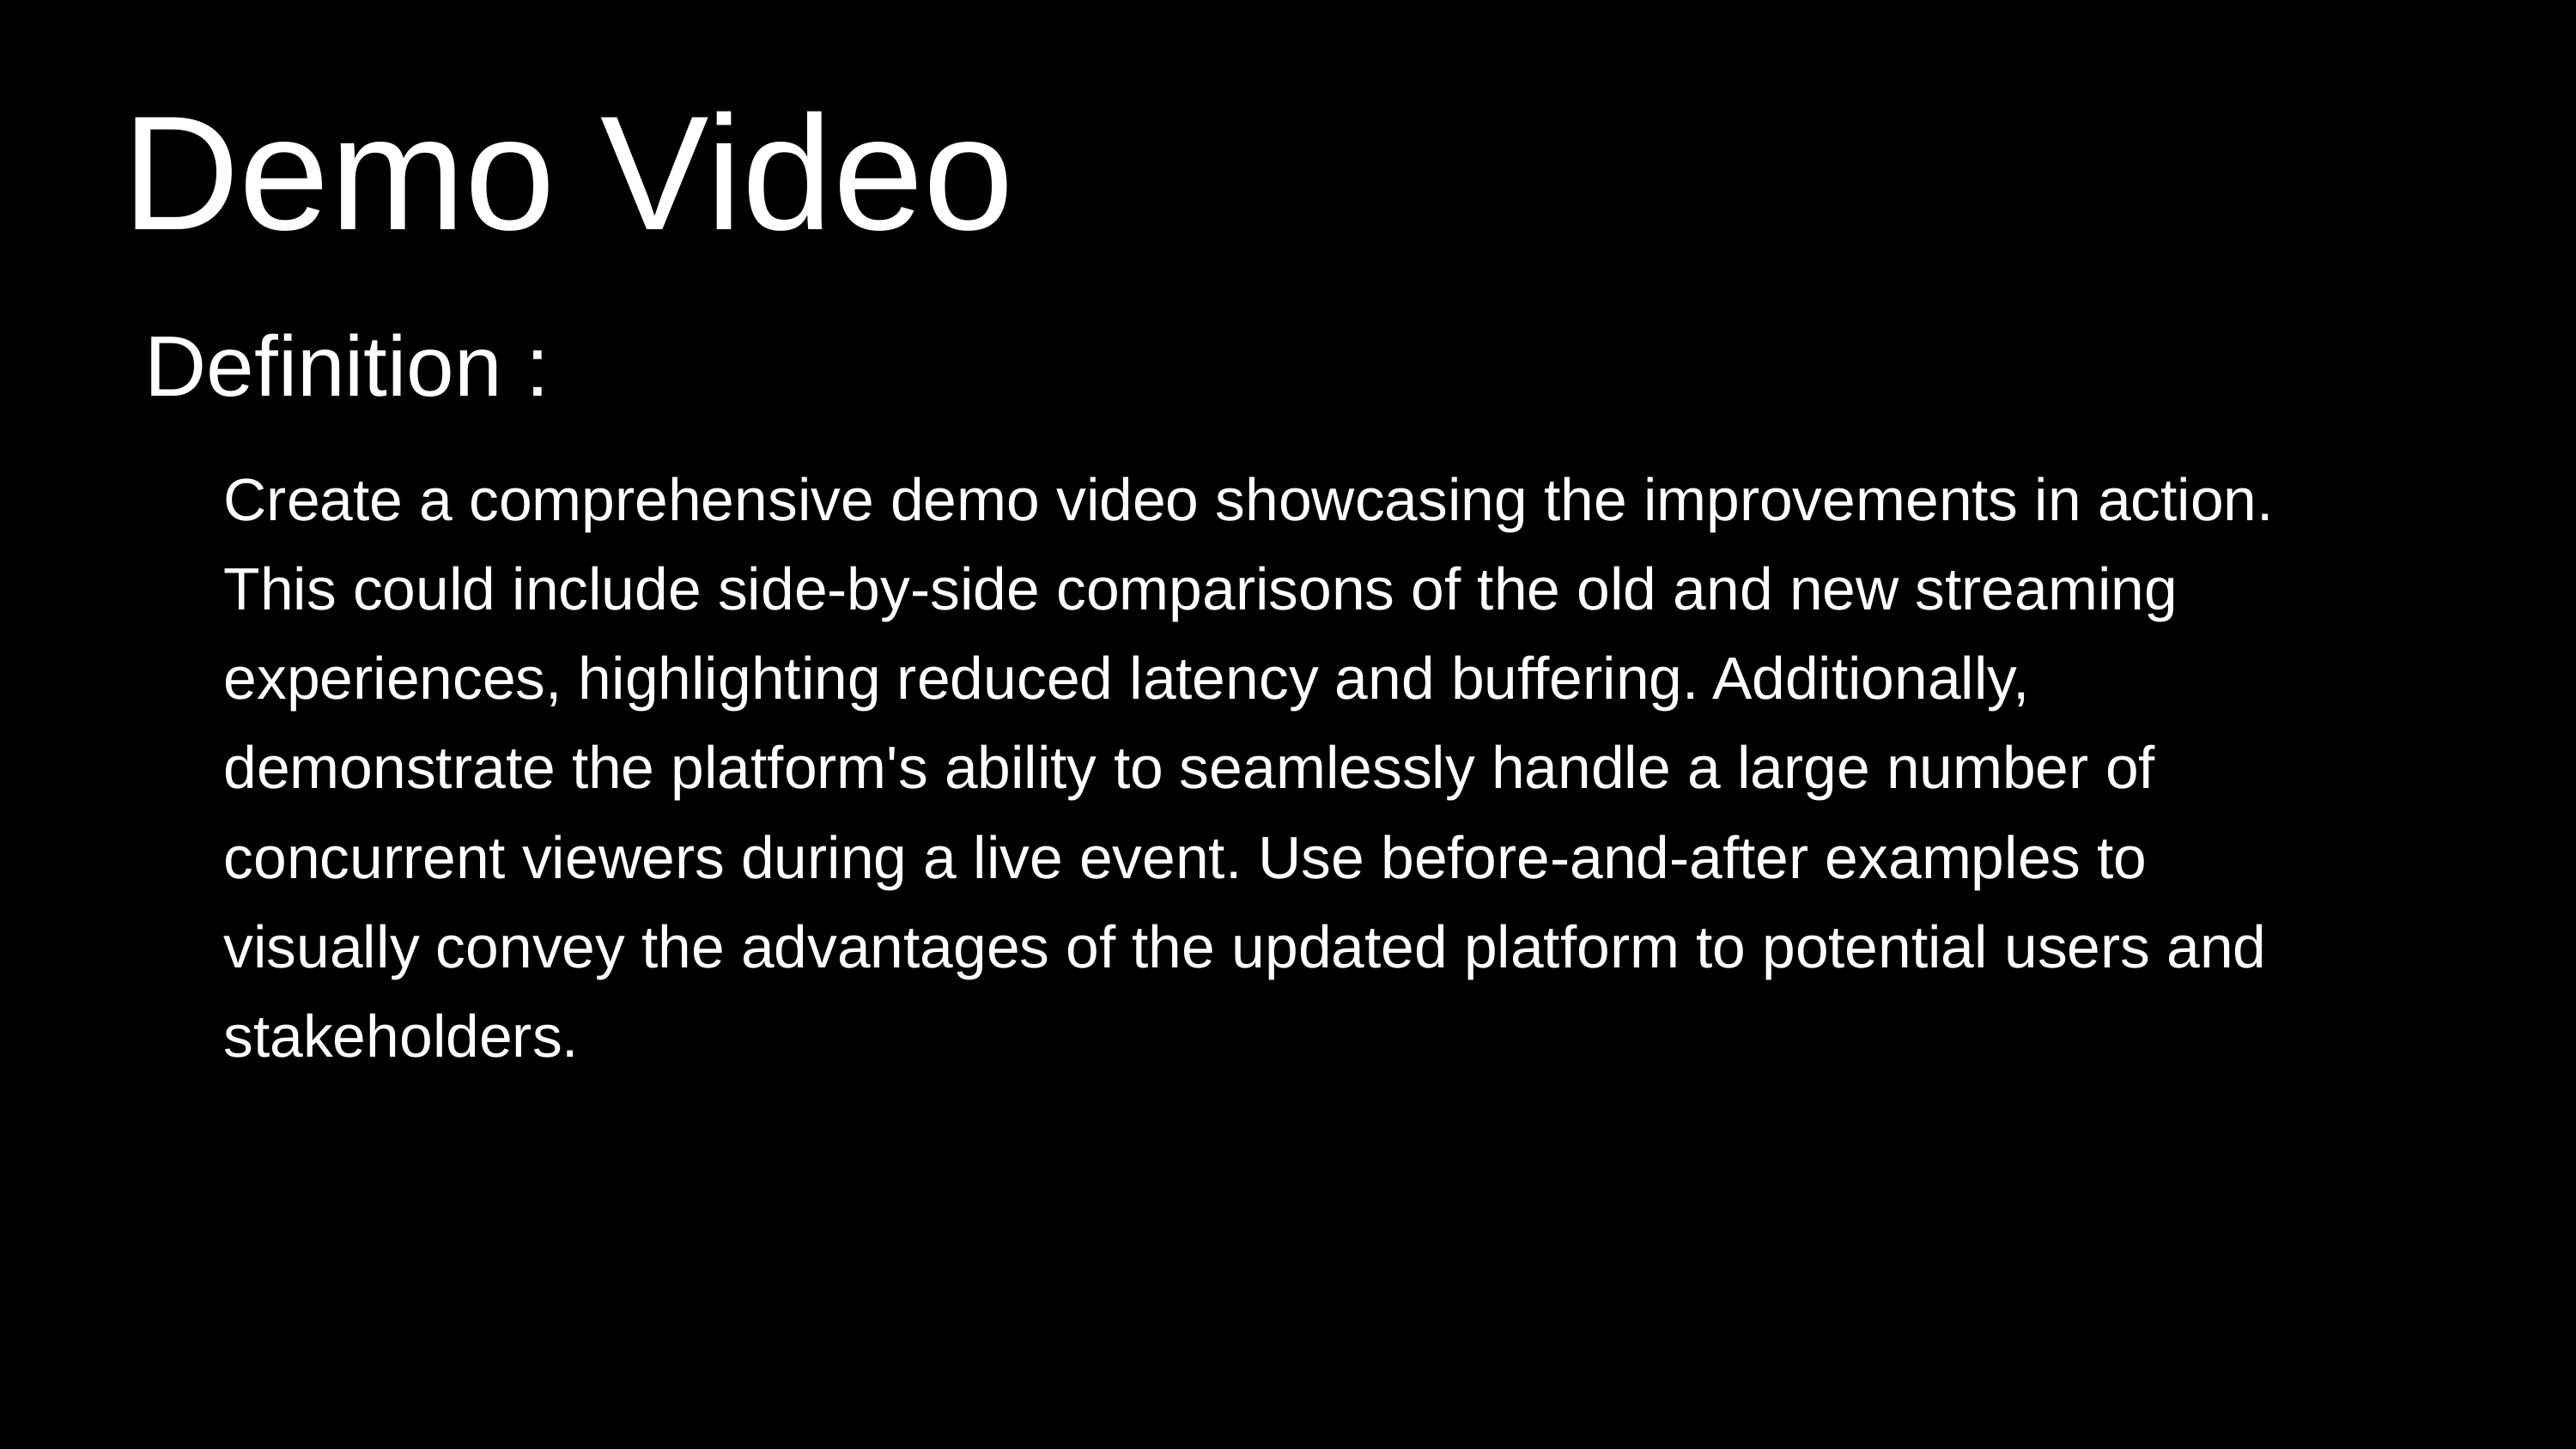

Demo Video
Definition :
Create a comprehensive demo video showcasing the improvements in action. This could include side-by-side comparisons of the old and new streaming experiences, highlighting reduced latency and buffering. Additionally, demonstrate the platform's ability to seamlessly handle a large number of concurrent viewers during a live event. Use before-and-after examples to visually convey the advantages of the updated platform to potential users and stakeholders.